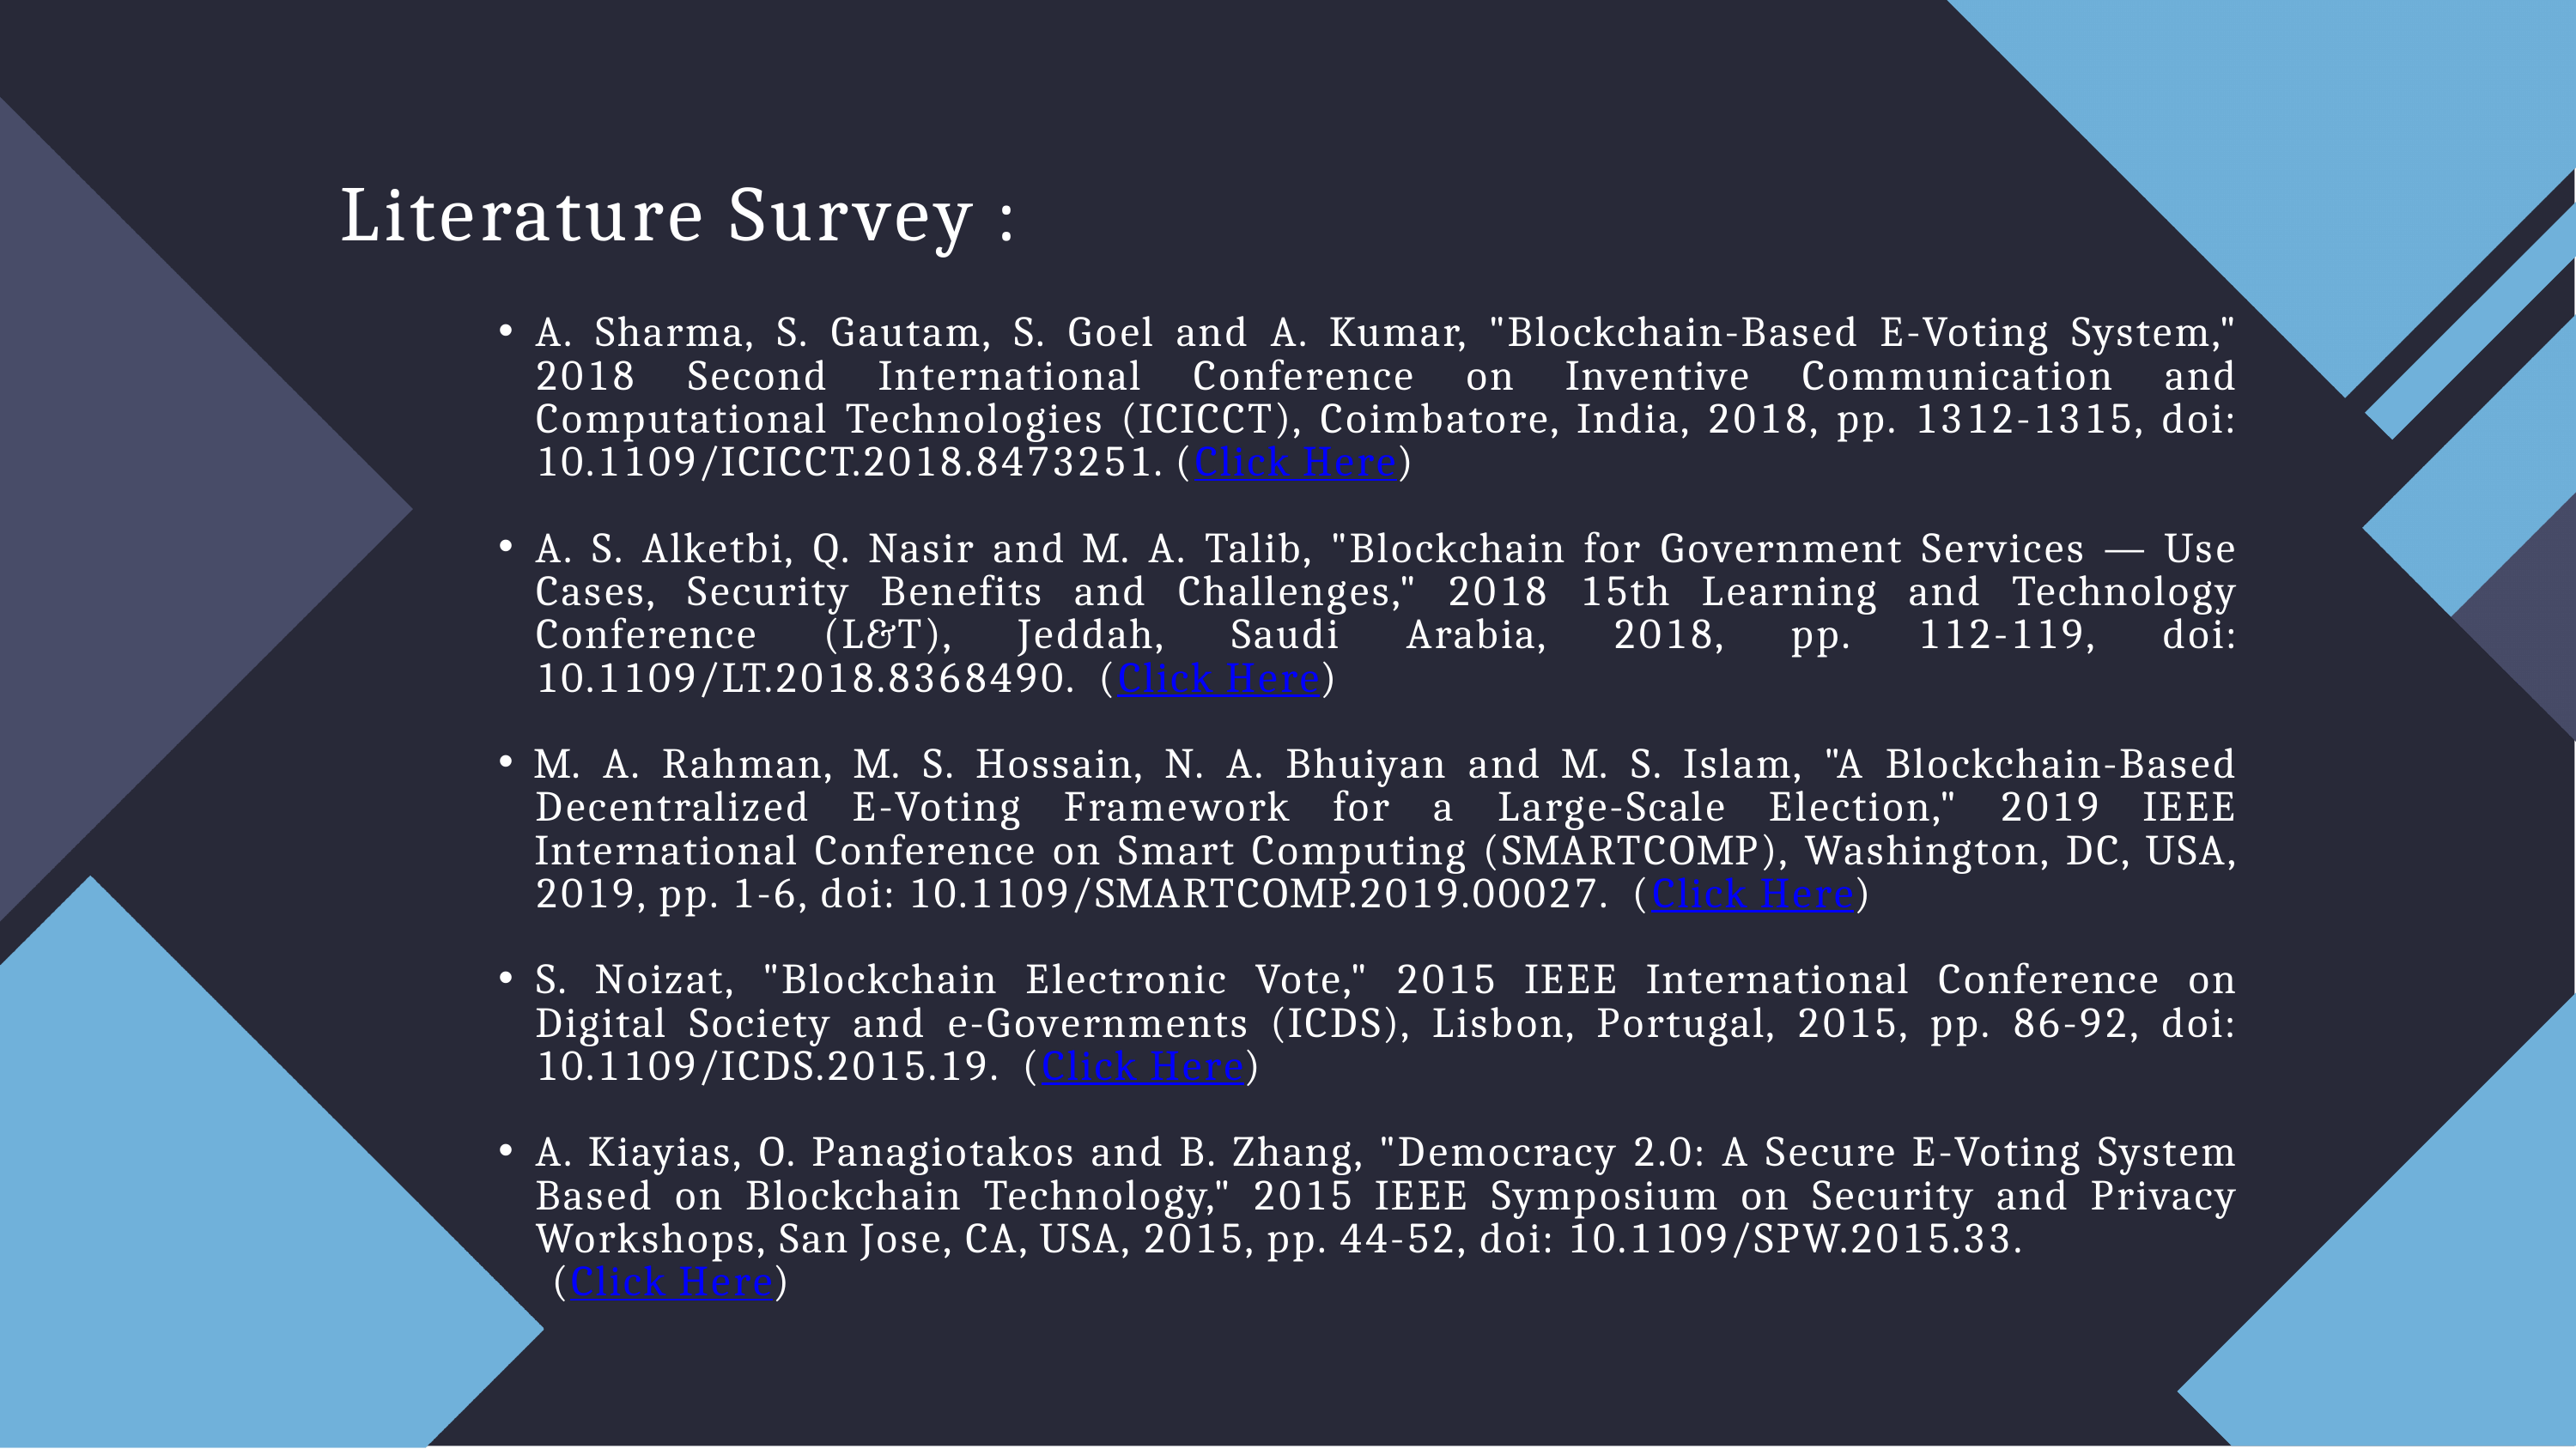

Literature Survey :

A. Sharma, S. Gautam, S. Goel and A. Kumar, "Blockchain-Based E-Voting System," 2018 Second International Conference on Inventive Communication and Computational Technologies (ICICCT), Coimbatore, India, 2018, pp. 1312-1315, doi: 10.1109/ICICCT.2018.8473251. (Click Here)

A. S. Alketbi, Q. Nasir and M. A. Talib, "Blockchain for Government Services — Use Cases, Security Benefits and Challenges," 2018 15th Learning and Technology Conference (L&T), Jeddah, Saudi Arabia, 2018, pp. 112-119, doi: 10.1109/LT.2018.8368490.  (Click Here)

M. A. Rahman, M. S. Hossain, N. A. Bhuiyan and M. S. Islam, "A Blockchain-Based Decentralized E-Voting Framework for a Large-Scale Election," 2019 IEEE International Conference on Smart Computing (SMARTCOMP), Washington, DC, USA, 2019, pp. 1-6, doi: 10.1109/SMARTCOMP.2019.00027.  (Click Here)

S. Noizat, "Blockchain Electronic Vote," 2015 IEEE International Conference on Digital Society and e-Governments (ICDS), Lisbon, Portugal, 2015, pp. 86-92, doi: 10.1109/ICDS.2015.19.  (Click Here)

A. Kiayias, O. Panagiotakos and B. Zhang, "Democracy 2.0: A Secure E-Voting System Based on Blockchain Technology," 2015 IEEE Symposium on Security and Privacy Workshops, San Jose, CA, USA, 2015, pp. 44-52, doi: 10.1109/SPW.2015.33.
        (Click Here)